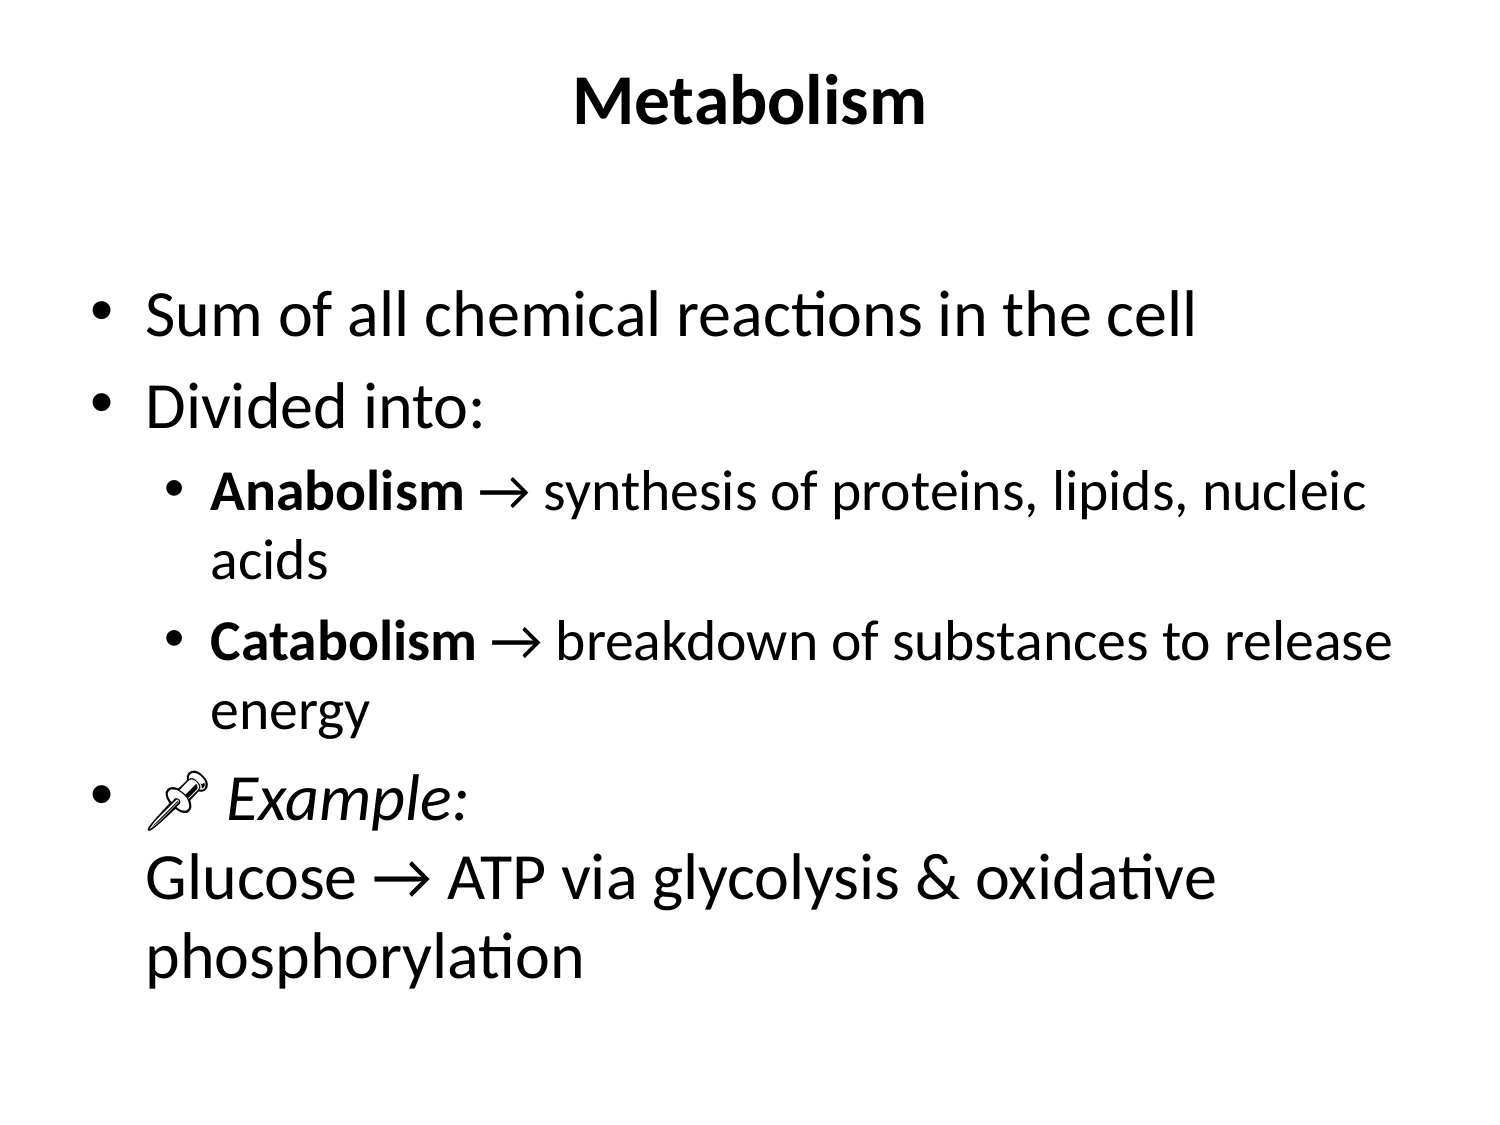

# Metabolism
Sum of all chemical reactions in the cell
Divided into:
Anabolism → synthesis of proteins, lipids, nucleic acids
Catabolism → breakdown of substances to release energy
📌 Example:
Glucose → ATP via glycolysis & oxidative phosphorylation